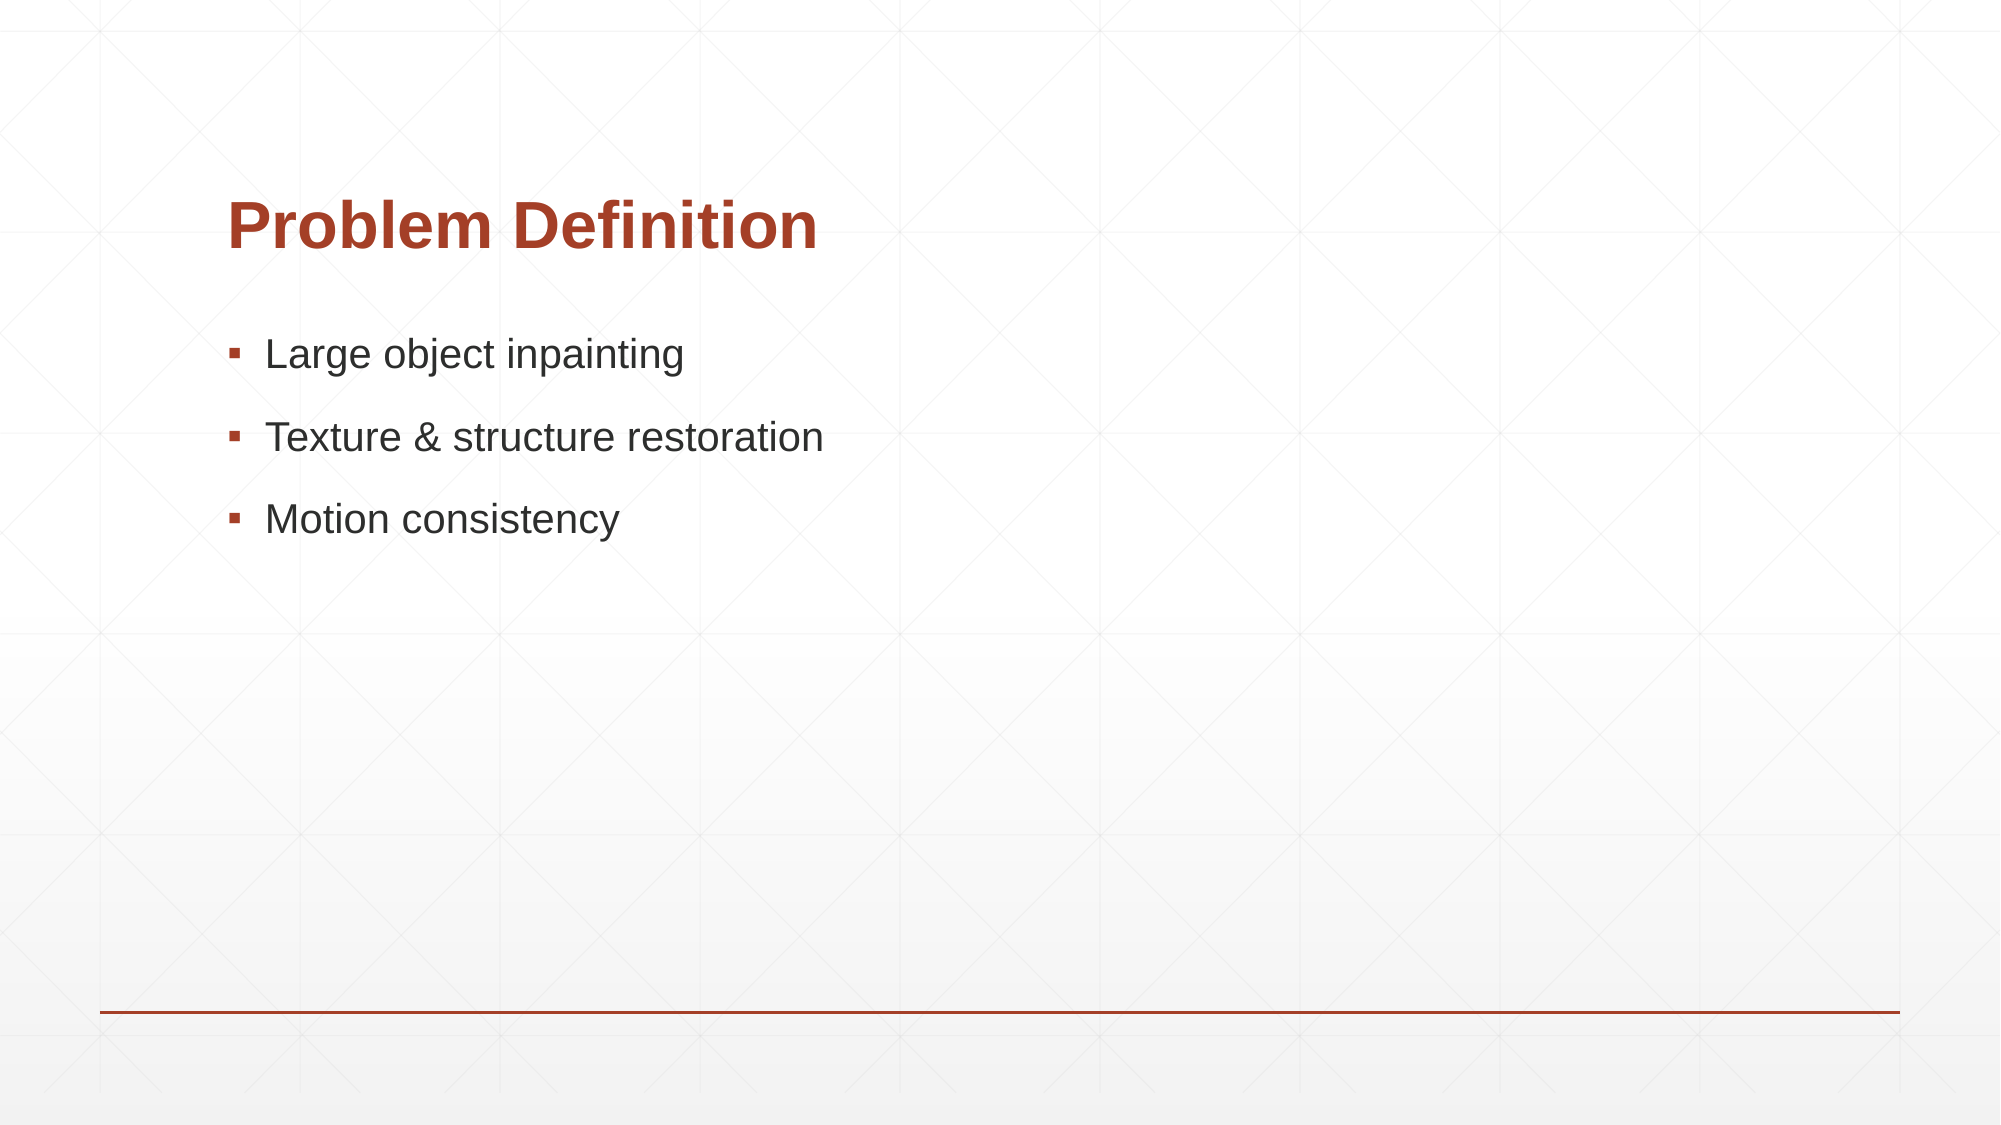

# Problem Definition
Large object inpainting
Texture & structure restoration
Motion consistency